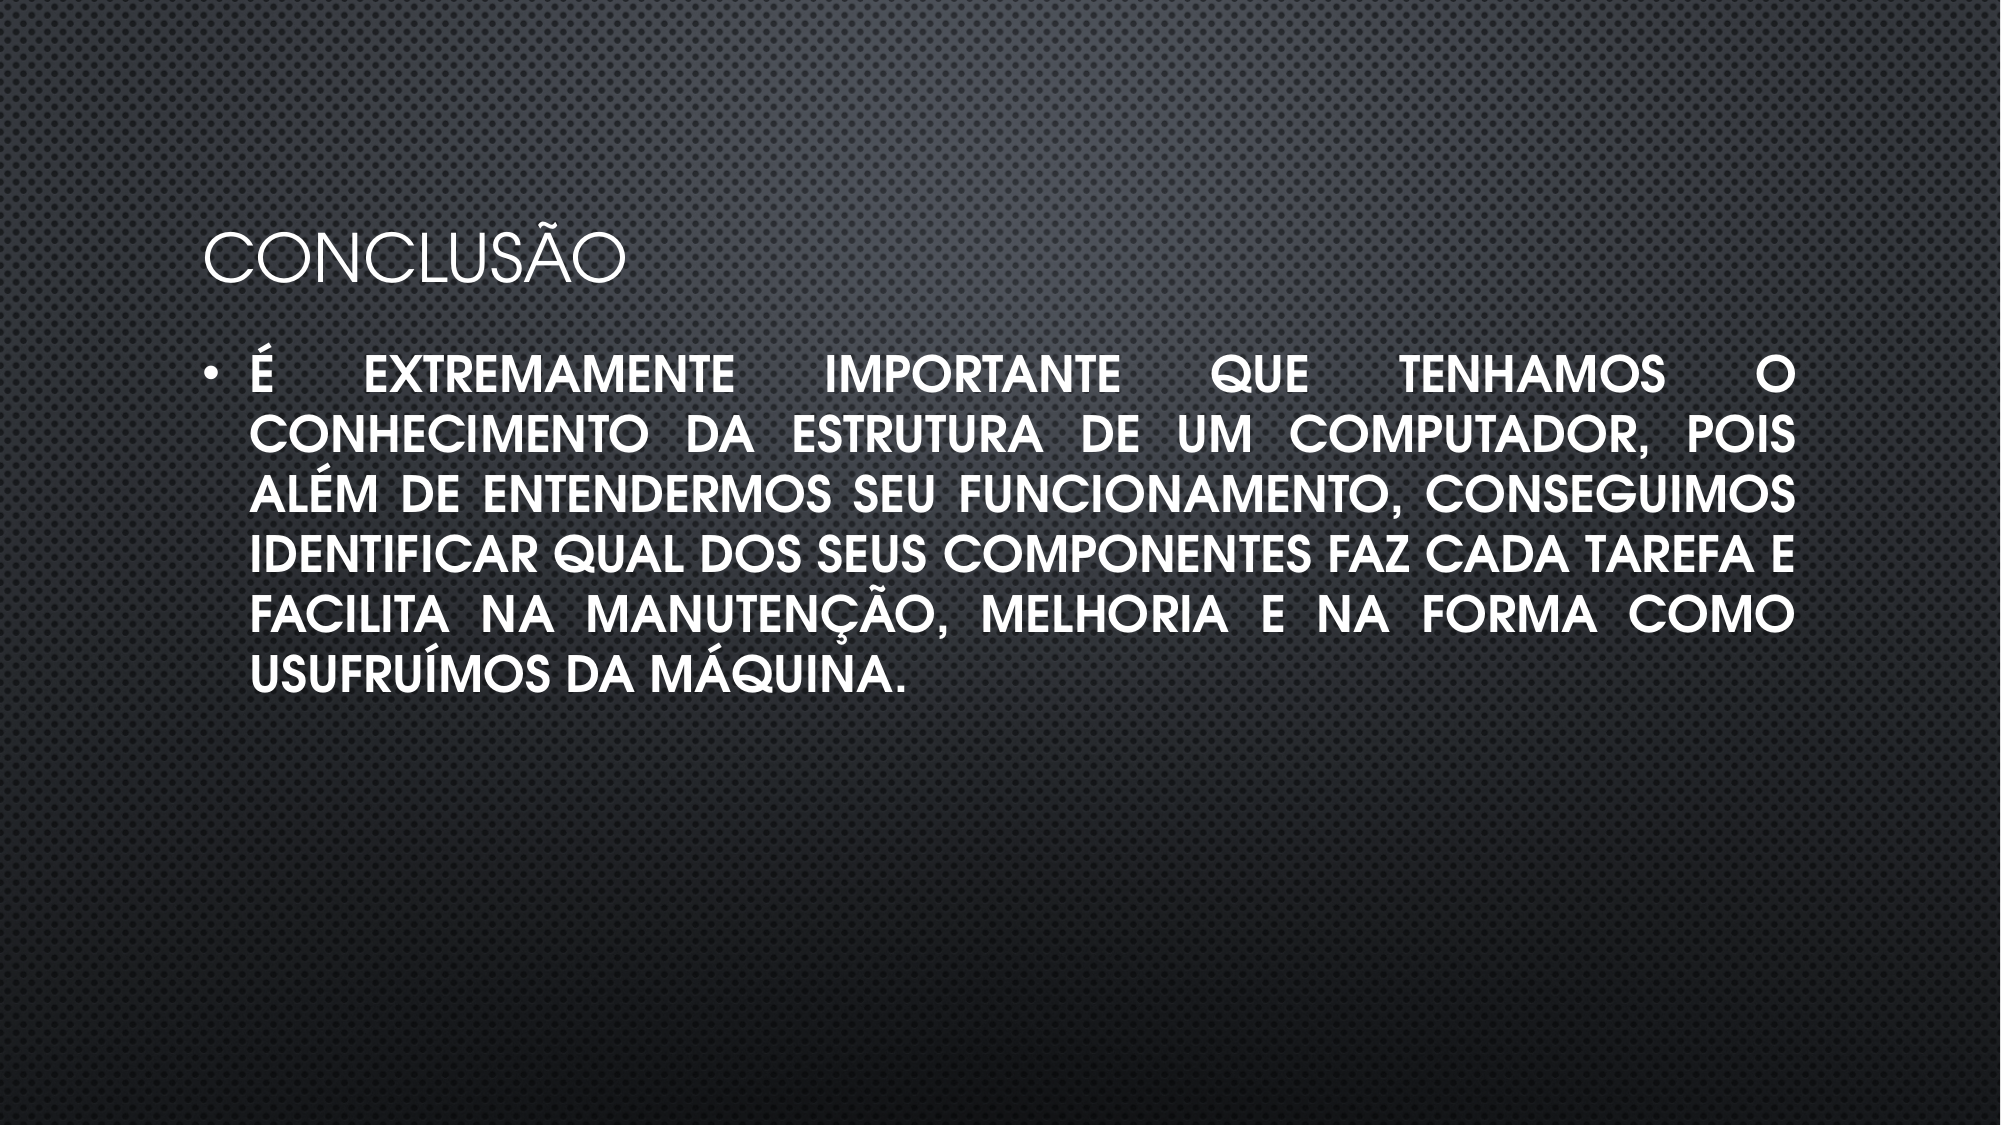

# CONCLUSÃO

É extremamente importante que tenhamos o conhecimento da estrutura de um computador, pois além de entendermos seu funcionamento, conseguimos identificar qual dos seus componentes faz cada tarefa e facilita na manutenção, melhoria e na forma como usufruímos da máquina.